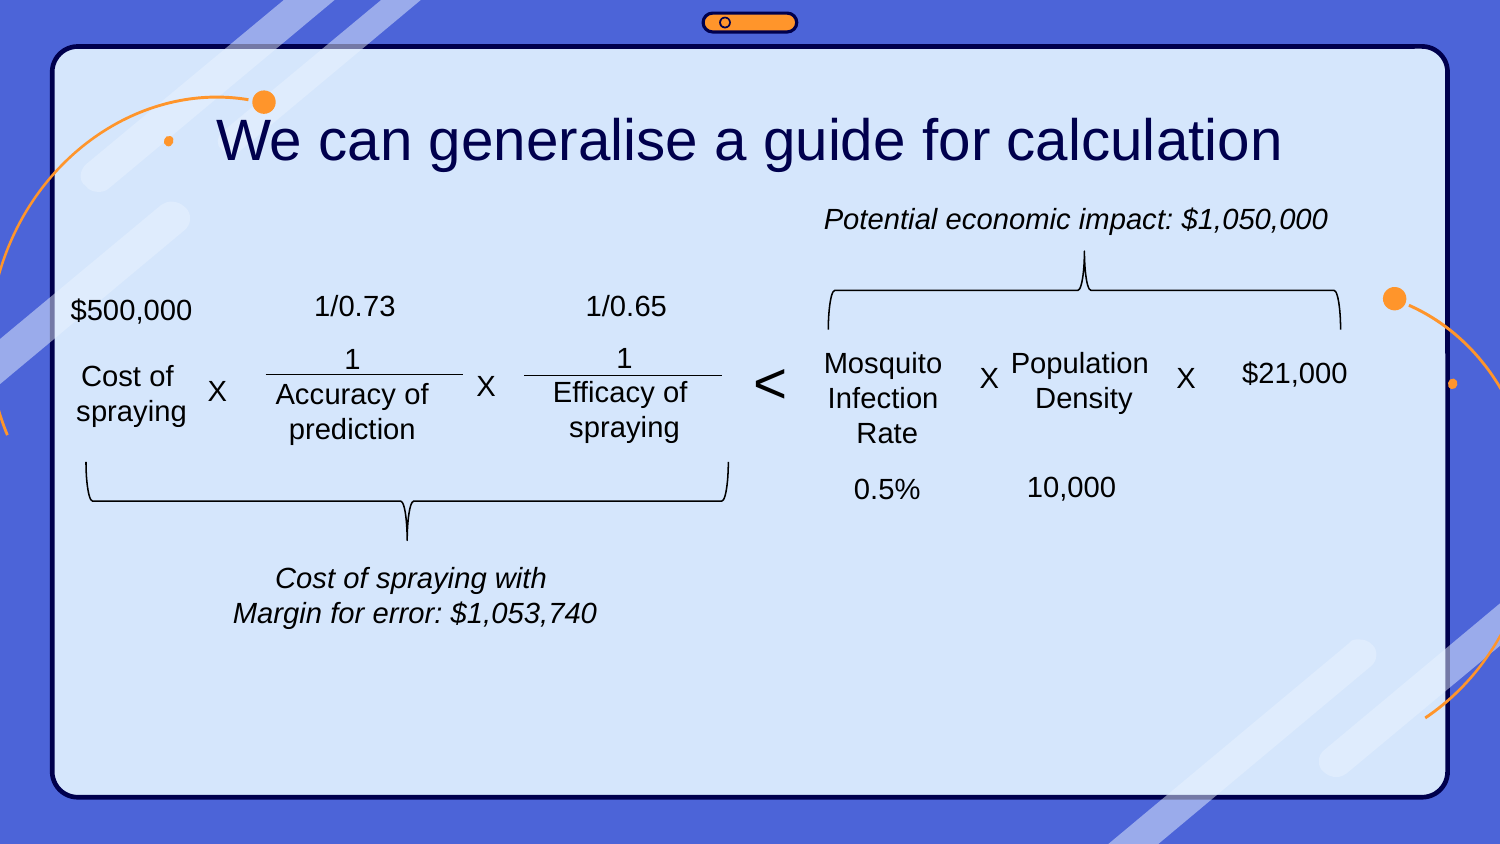

# We can generalise a guide for calculation

Potential economic impact: $1,050,000
1/0.65
1/0.73
$500,000
1
Efficacy of
spraying
1
Accuracy of prediction
Population
Density
Mosquito
Infection
Rate
<
$21,000
Cost of
spraying
X
X
X
X
10,000
0.5%
Cost of spraying with
Margin for error: $1,053,740